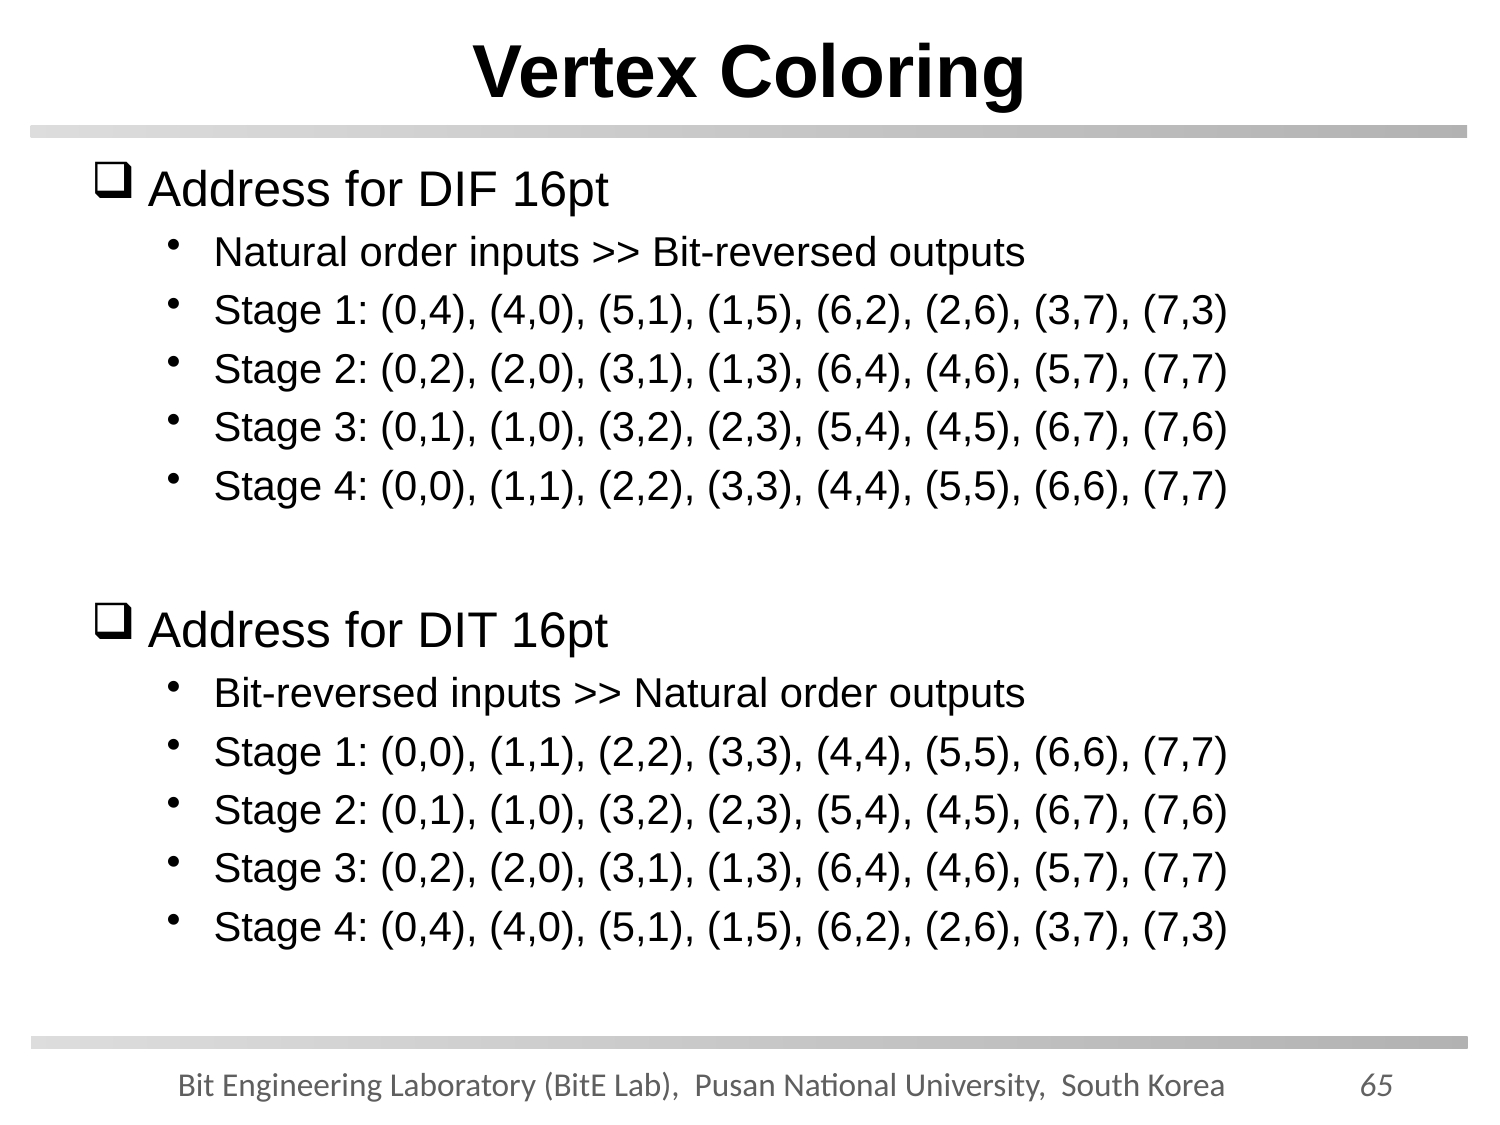

# Vertex Coloring
Address for DIF 16pt
Natural order inputs >> Bit-reversed outputs
Stage 1: (0,4), (4,0), (5,1), (1,5), (6,2), (2,6), (3,7), (7,3)
Stage 2: (0,2), (2,0), (3,1), (1,3), (6,4), (4,6), (5,7), (7,7)
Stage 3: (0,1), (1,0), (3,2), (2,3), (5,4), (4,5), (6,7), (7,6)
Stage 4: (0,0), (1,1), (2,2), (3,3), (4,4), (5,5), (6,6), (7,7)

Address for DIT 16pt
Bit-reversed inputs >> Natural order outputs
Stage 1: (0,0), (1,1), (2,2), (3,3), (4,4), (5,5), (6,6), (7,7)
Stage 2: (0,1), (1,0), (3,2), (2,3), (5,4), (4,5), (6,7), (7,6)
Stage 3: (0,2), (2,0), (3,1), (1,3), (6,4), (4,6), (5,7), (7,7)
Stage 4: (0,4), (4,0), (5,1), (1,5), (6,2), (2,6), (3,7), (7,3)